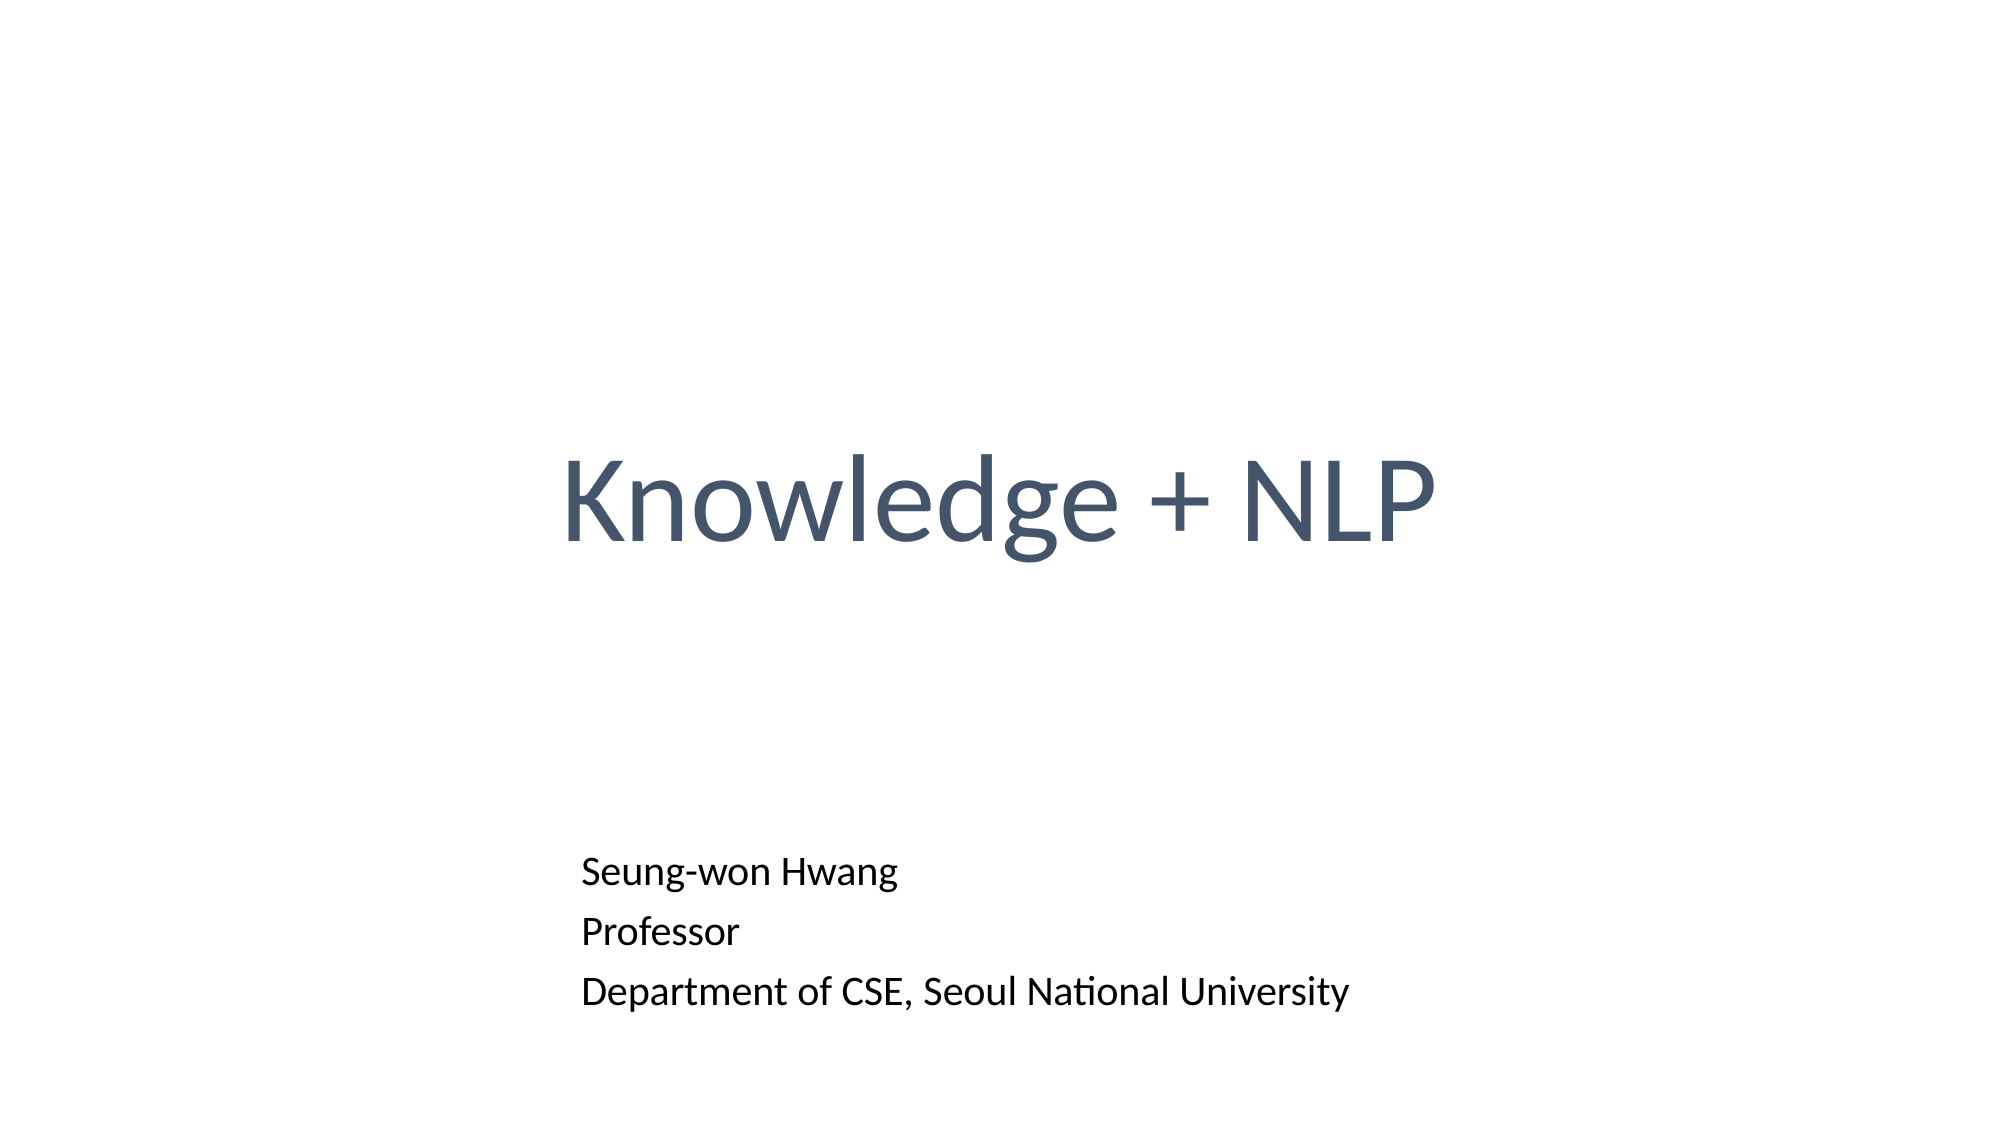

# Knowledge + NLP
Seung-won Hwang
Professor
Department of CSE, Seoul National University